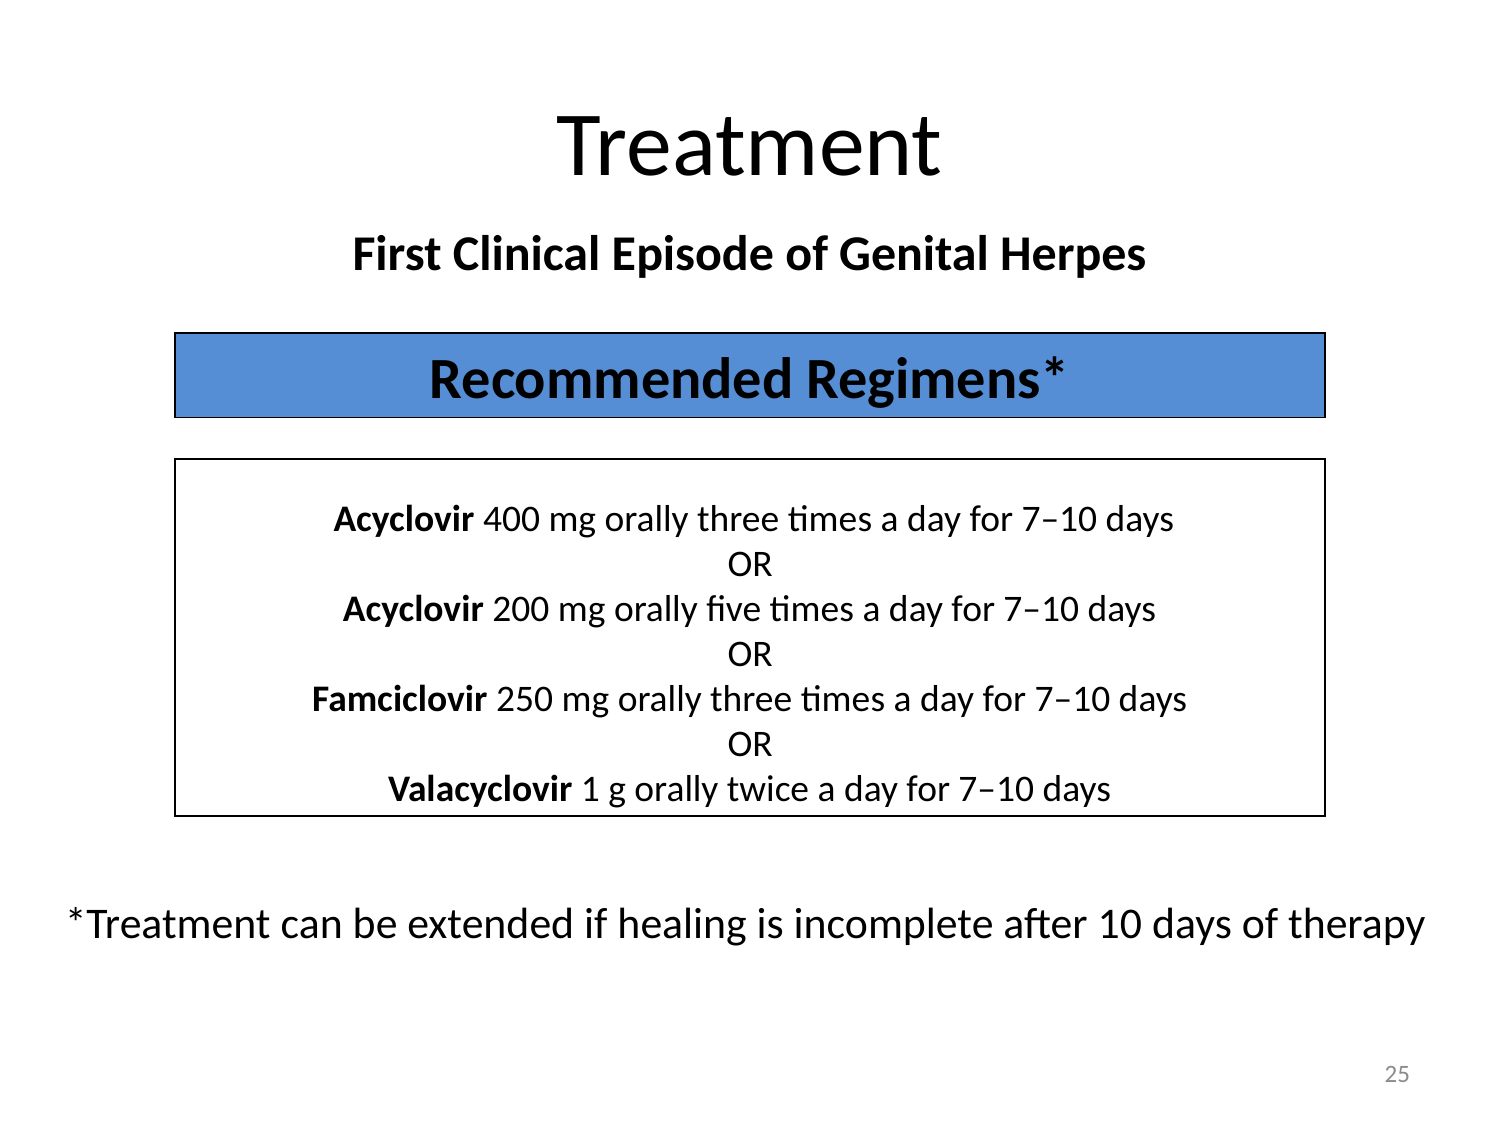

# Treatment
First Clinical Episode of Genital Herpes

Recommended Regimens*
 Acyclovir 400 mg orally three times a day for 7–10 days
OR
Acyclovir 200 mg orally five times a day for 7–10 days
OR
Famciclovir 250 mg orally three times a day for 7–10 days
OR
Valacyclovir 1 g orally twice a day for 7–10 days
*Treatment can be extended if healing is incomplete after 10 days of therapy
25